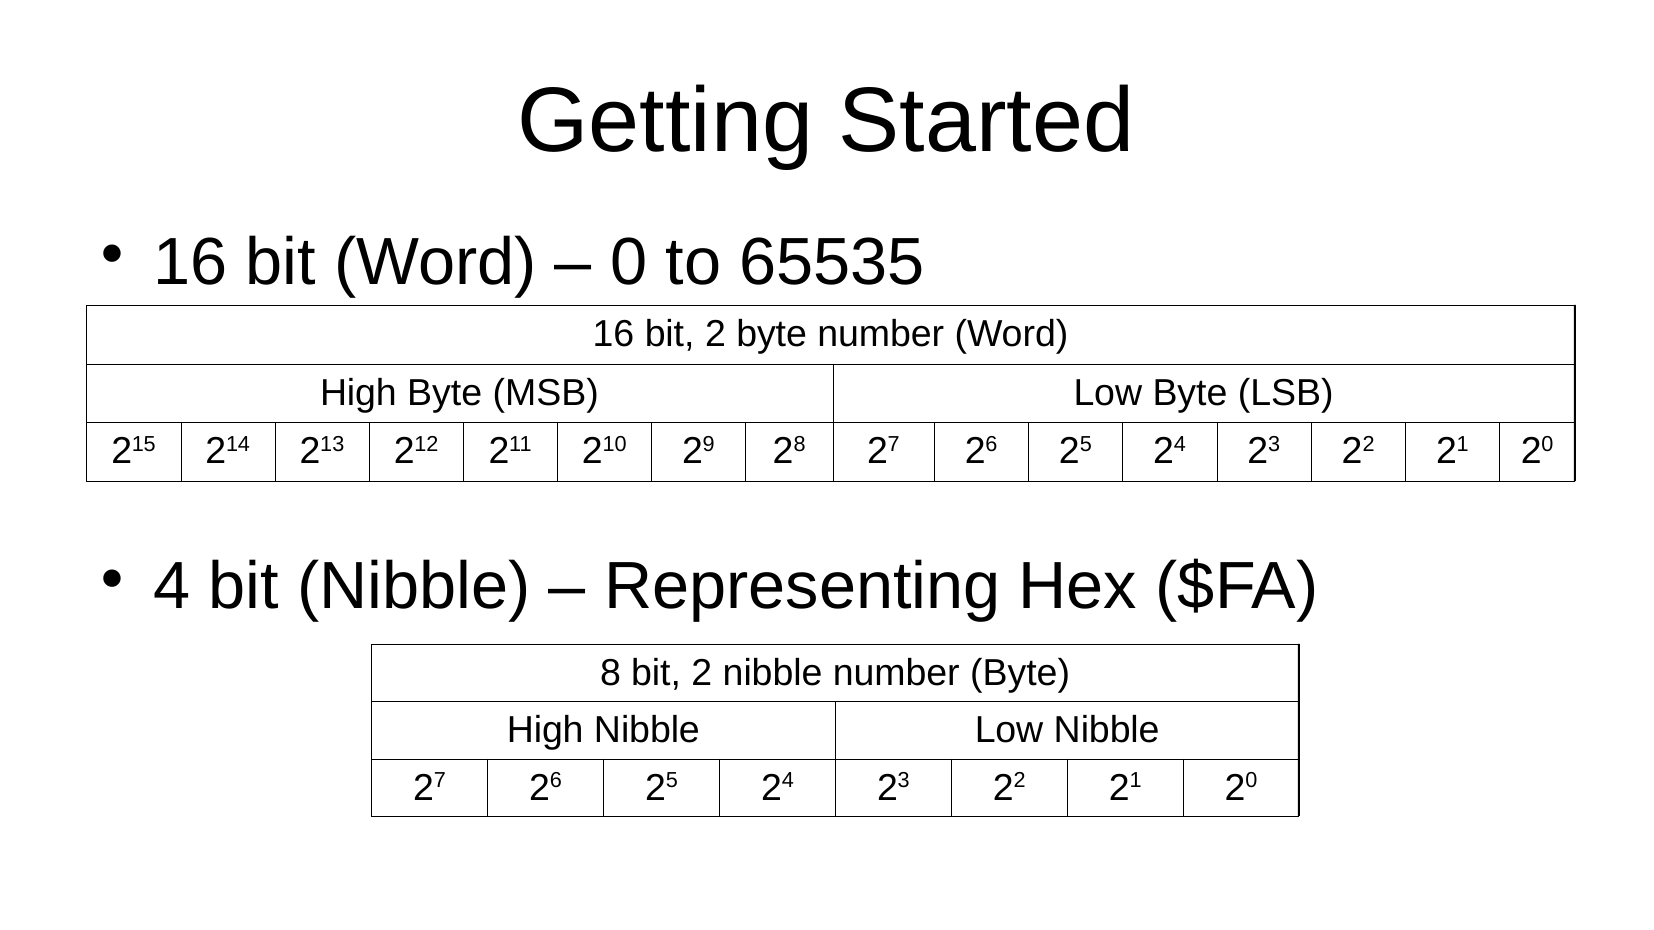

Getting Started
16 bit (Word) – 0 to 65535
4 bit (Nibble) – Representing Hex ($FA)
| 16 bit, 2 byte number (Word) |  |  |  |  |  |  |  |  |  |  |  |  |  |  |  |
| --- | --- | --- | --- | --- | --- | --- | --- | --- | --- | --- | --- | --- | --- | --- | --- |
| High Byte (MSB) |  |  |  |  |  |  |  | Low Byte (LSB) |  |  |  |  |  |  |  |
| 215 | 214 | 213 | 212 | 211 | 210 | 29 | 28 | 27 | 26 | 25 | 24 | 23 | 22 | 21 | 20 |

| 8 bit, 2 nibble number (Byte) |  |  |  |  |  |  |  |
| --- | --- | --- | --- | --- | --- | --- | --- |
| High Nibble |  |  |  | Low Nibble |  |  |  |
| 27 | 26 | 25 | 24 | 23 | 22 | 21 | 20 |